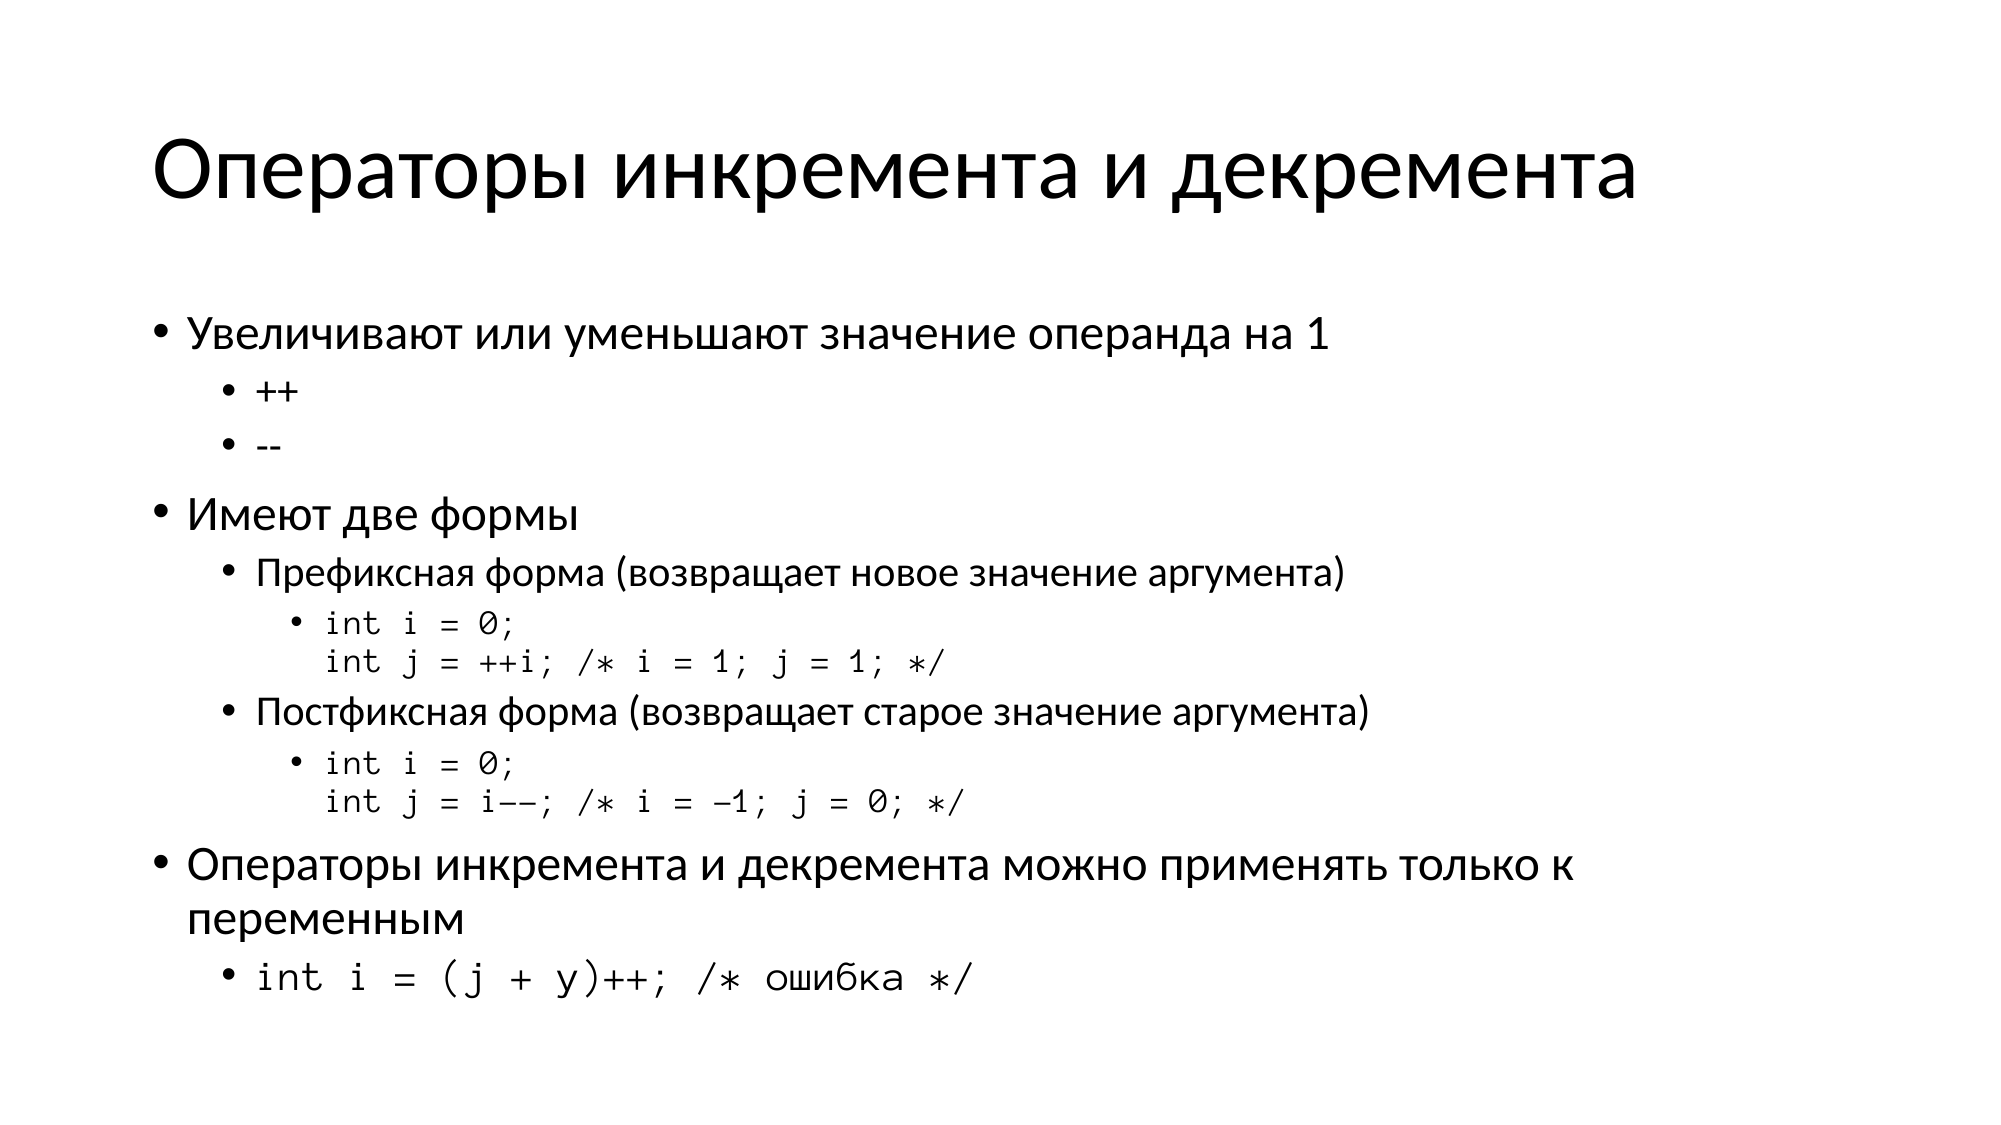

# Операторы инкремента и декремента
Увеличивают или уменьшают значение операнда на 1
++
--
Имеют две формы
Префиксная форма (возвращает новое значение аргумента)
int i = 0;
int j = ++i; /* i = 1; j = 1; */
Постфиксная форма (возвращает старое значение аргумента)
int i = 0;
int j = i--; /* i = -1; j = 0; */
Операторы инкремента и декремента можно применять только к переменным
int i = (j + y)++; /* ошибка */